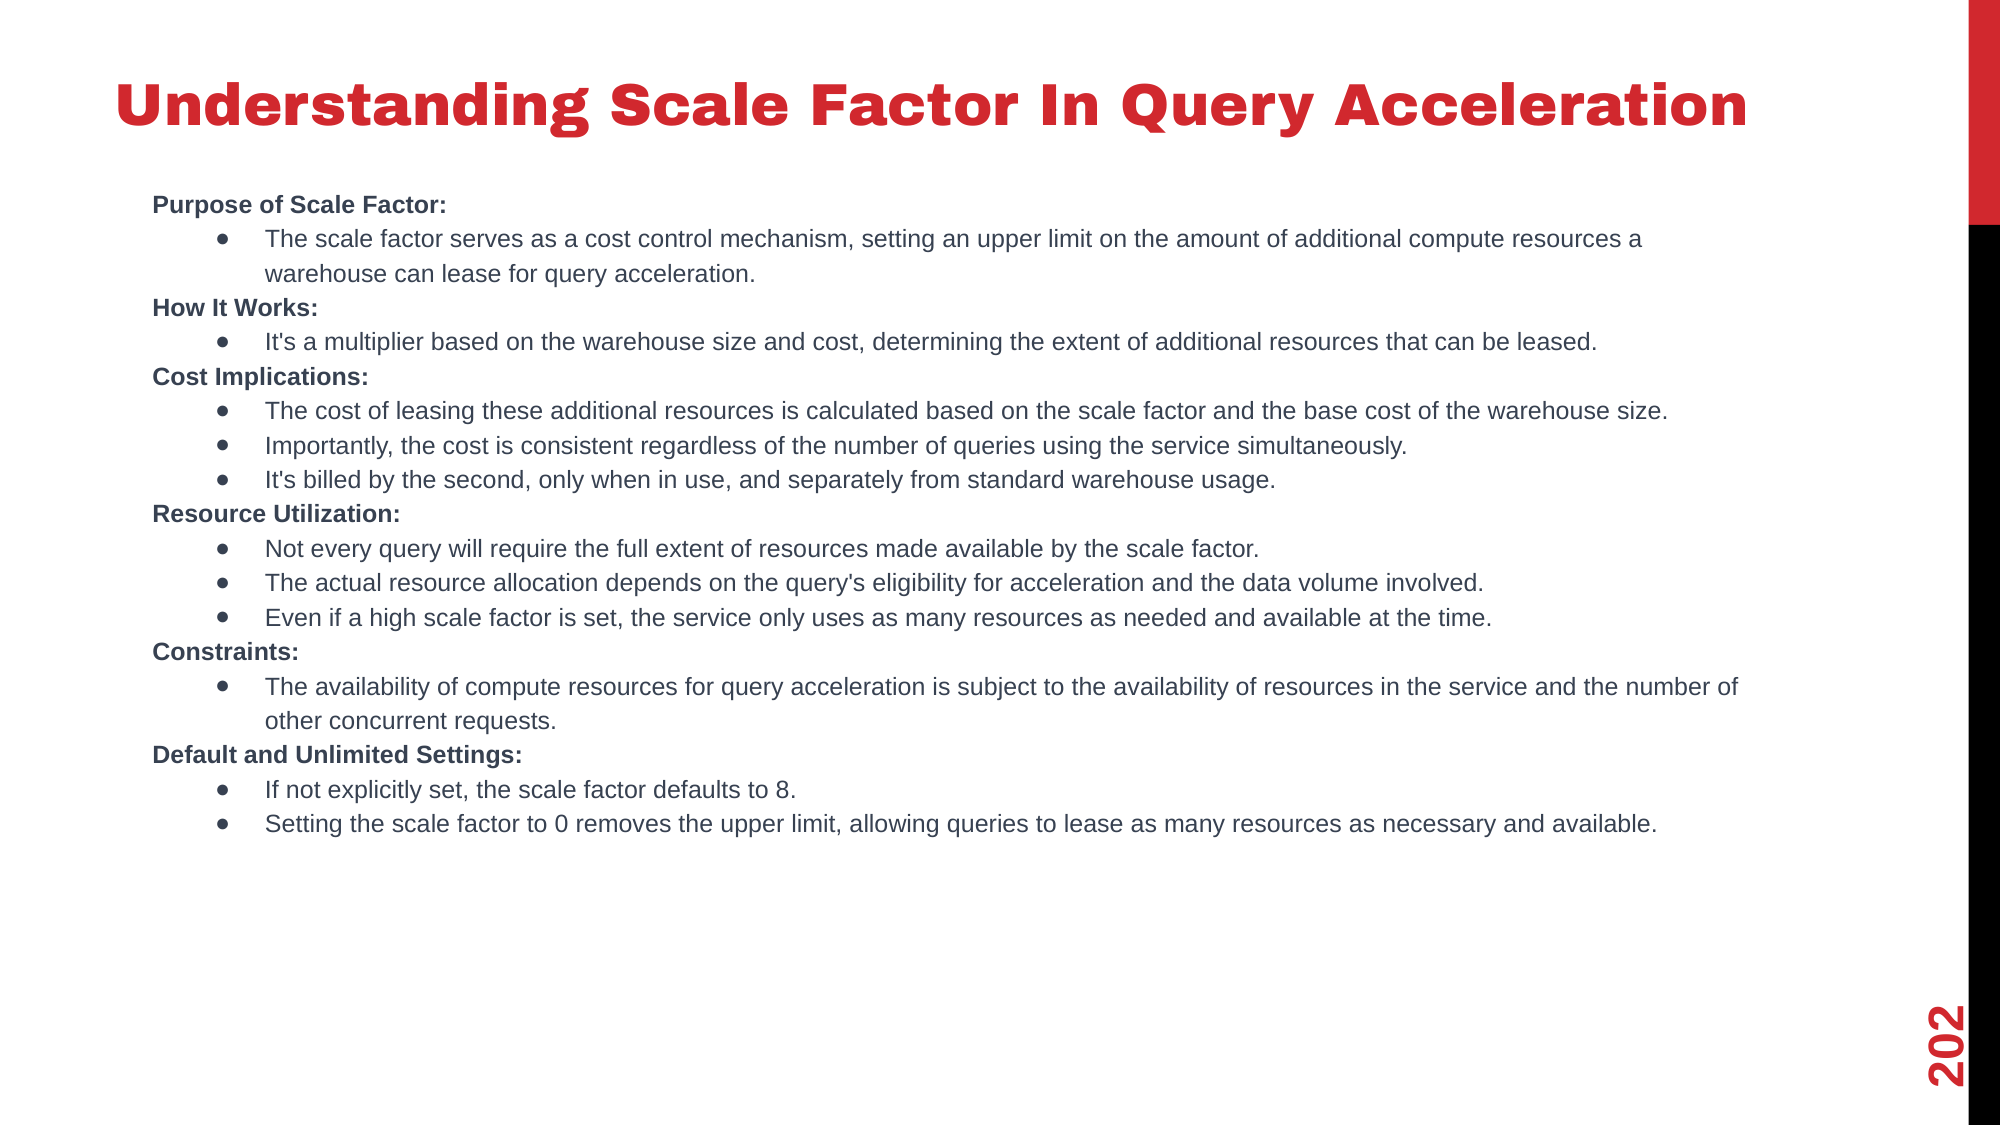

# Understanding Scale Factor In Query Acceleration
Purpose of Scale Factor:
The scale factor serves as a cost control mechanism, setting an upper limit on the amount of additional compute resources a warehouse can lease for query acceleration.
How It Works:
It's a multiplier based on the warehouse size and cost, determining the extent of additional resources that can be leased.
Cost Implications:
The cost of leasing these additional resources is calculated based on the scale factor and the base cost of the warehouse size.
Importantly, the cost is consistent regardless of the number of queries using the service simultaneously.
It's billed by the second, only when in use, and separately from standard warehouse usage.
Resource Utilization:
Not every query will require the full extent of resources made available by the scale factor.
The actual resource allocation depends on the query's eligibility for acceleration and the data volume involved.
Even if a high scale factor is set, the service only uses as many resources as needed and available at the time.
Constraints:
The availability of compute resources for query acceleration is subject to the availability of resources in the service and the number of other concurrent requests.
Default and Unlimited Settings:
If not explicitly set, the scale factor defaults to 8.
Setting the scale factor to 0 removes the upper limit, allowing queries to lease as many resources as necessary and available.

202